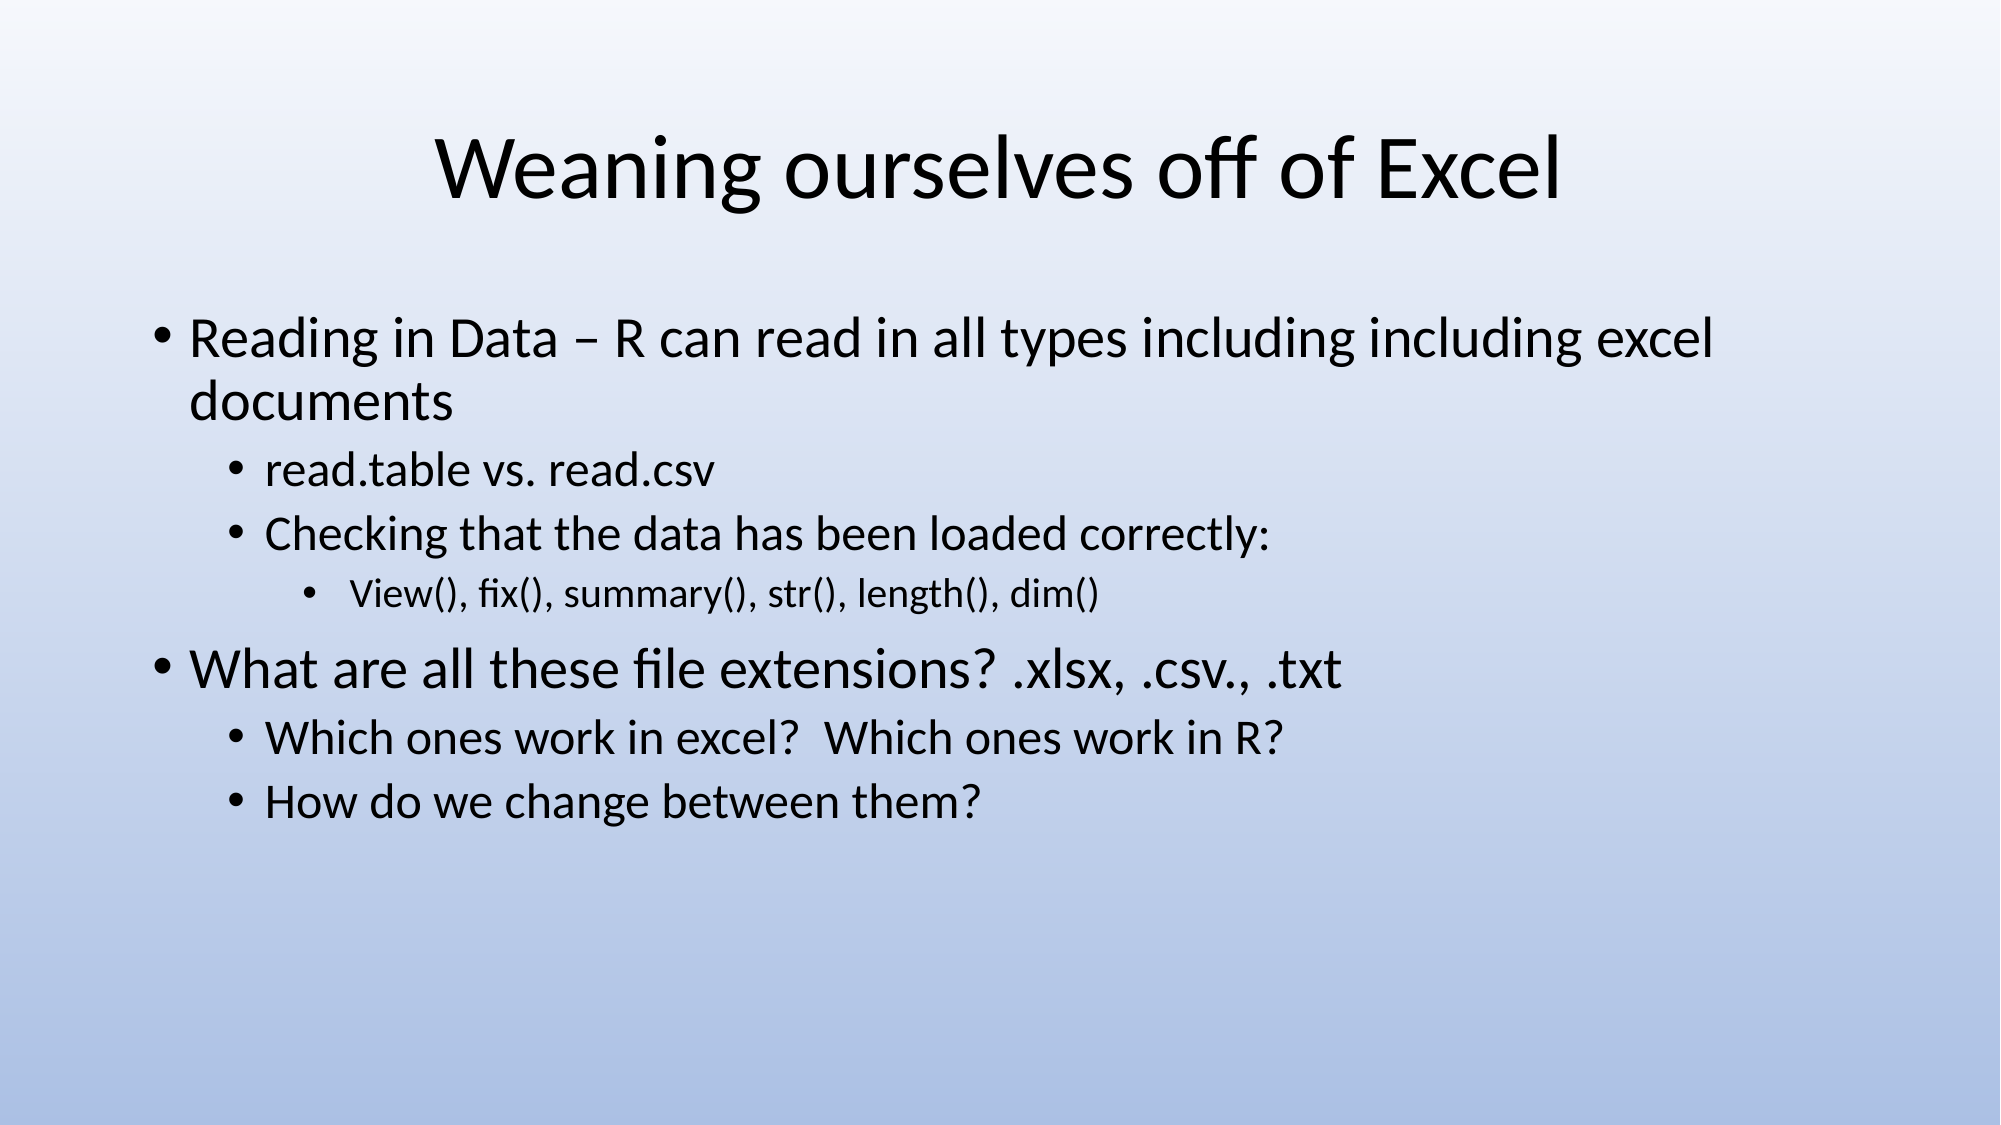

# Weaning ourselves off of Excel
Reading in Data – R can read in all types including including excel documents
read.table vs. read.csv
Checking that the data has been loaded correctly:
 View(), fix(), summary(), str(), length(), dim()
What are all these file extensions? .xlsx, .csv., .txt
Which ones work in excel?  Which ones work in R?
How do we change between them?